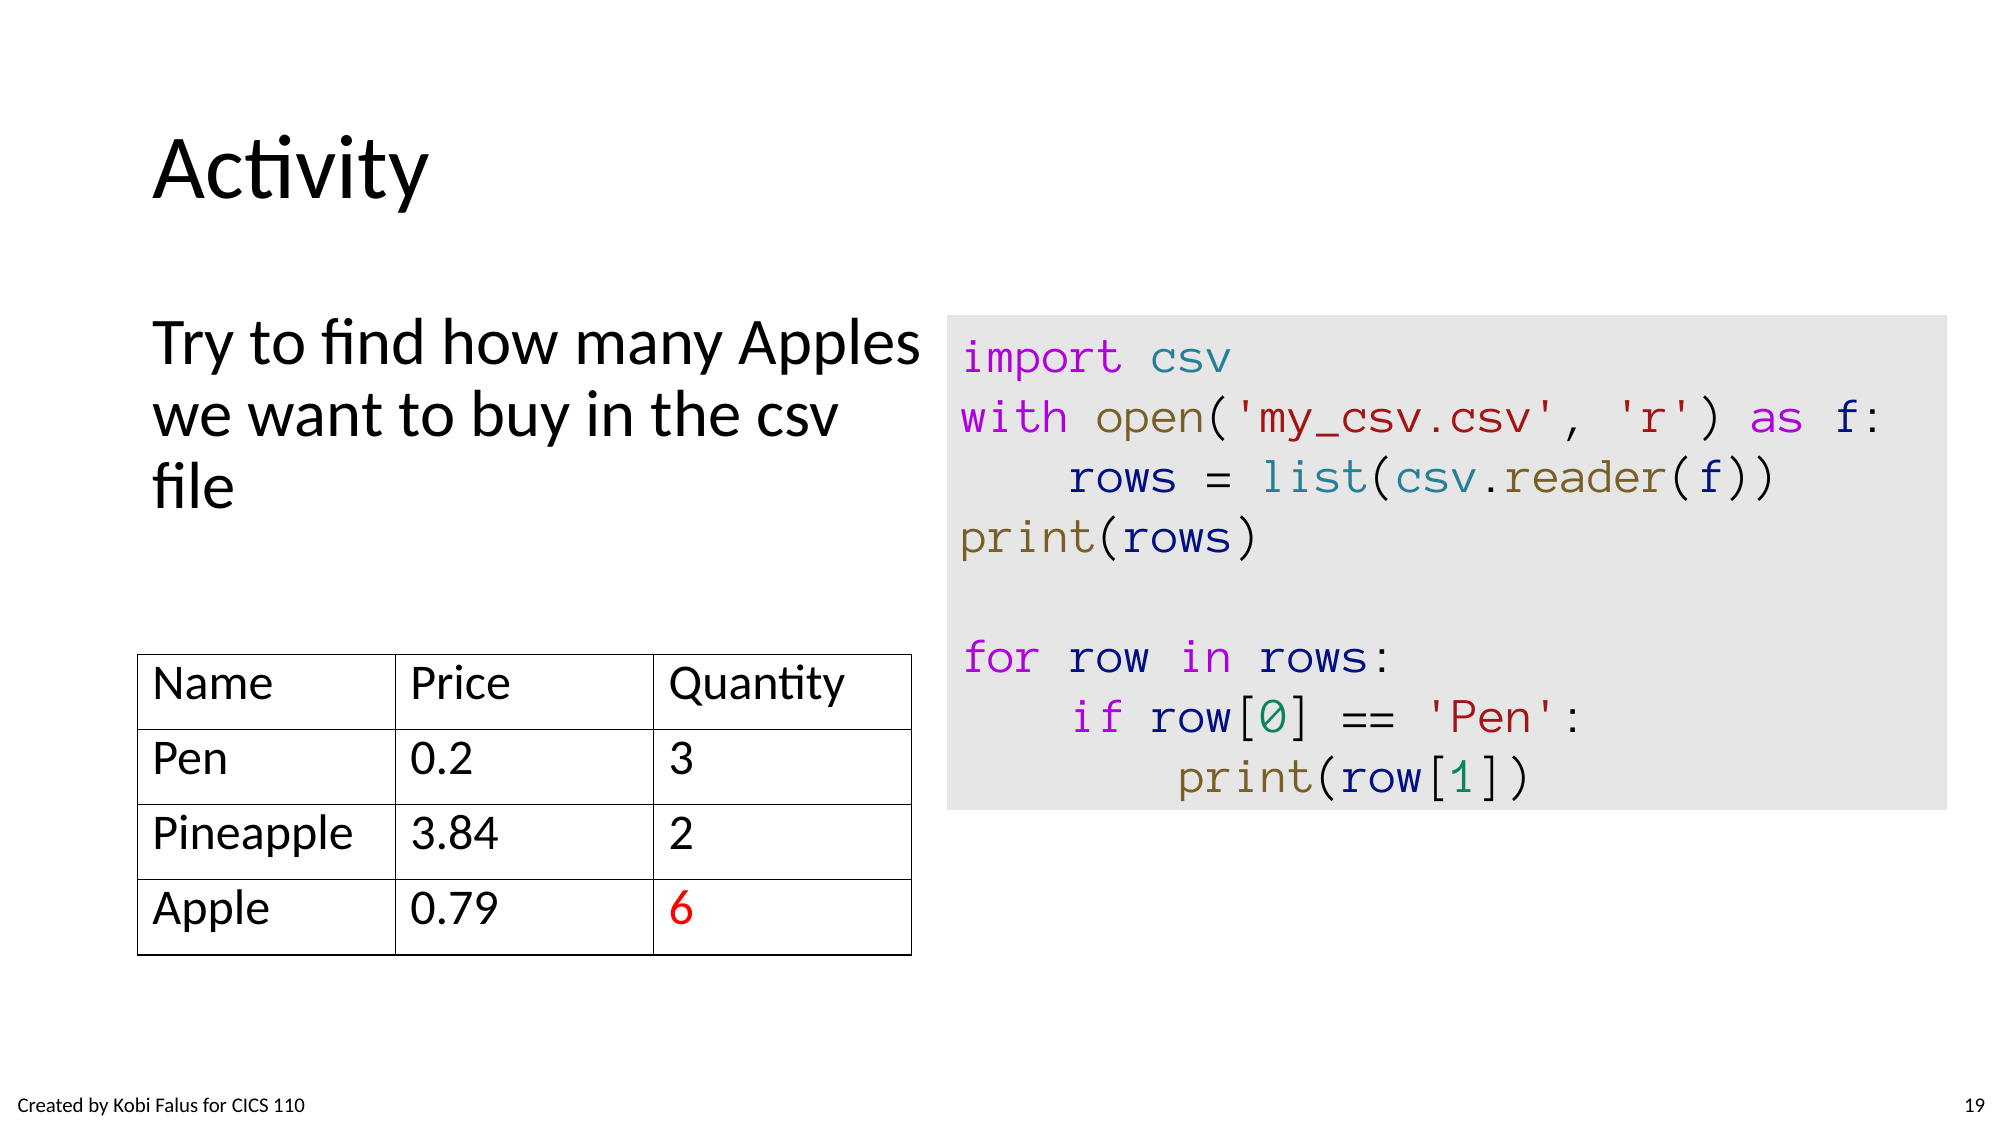

# Activity
Try to find how many Apples we want to buy in the csv file

import csv
with open('my_csv.csv', 'r') as f:
    rows = list(csv.reader(f))
print(rows)
for row in rows:
    if row[0] == 'Pen':
        print(row[1])
| Name | Price | Quantity |
| --- | --- | --- |
| Pen | 0.2 | 3 |
| Pineapple | 3.84 | 2 |
| Apple | 0.79 | 6 |